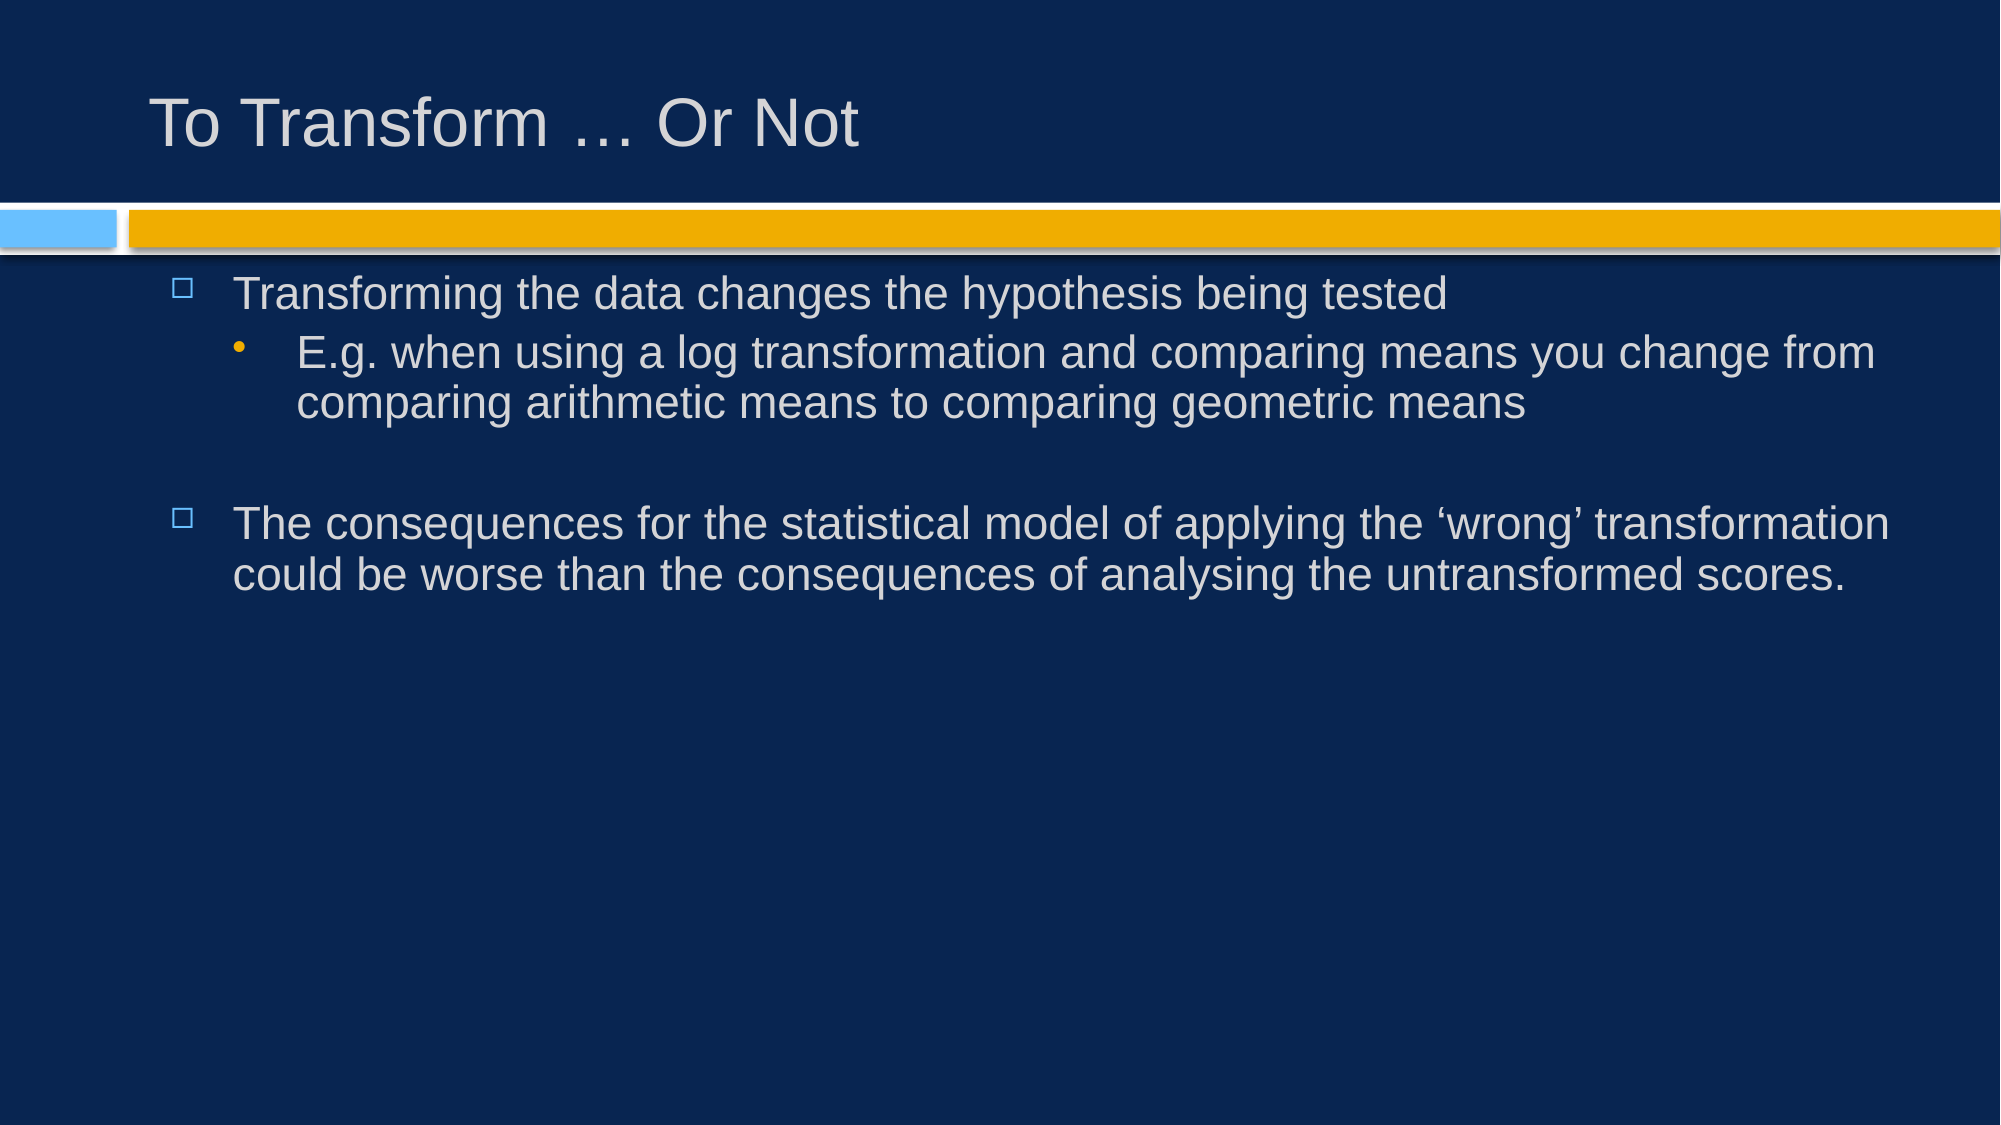

# To Transform … Or Not
Transforming the data changes the hypothesis being tested
E.g. when using a log transformation and comparing means you change from comparing arithmetic means to comparing geometric means

The consequences for the statistical model of applying the ‘wrong’ transformation could be worse than the consequences of analysing the untransformed scores.